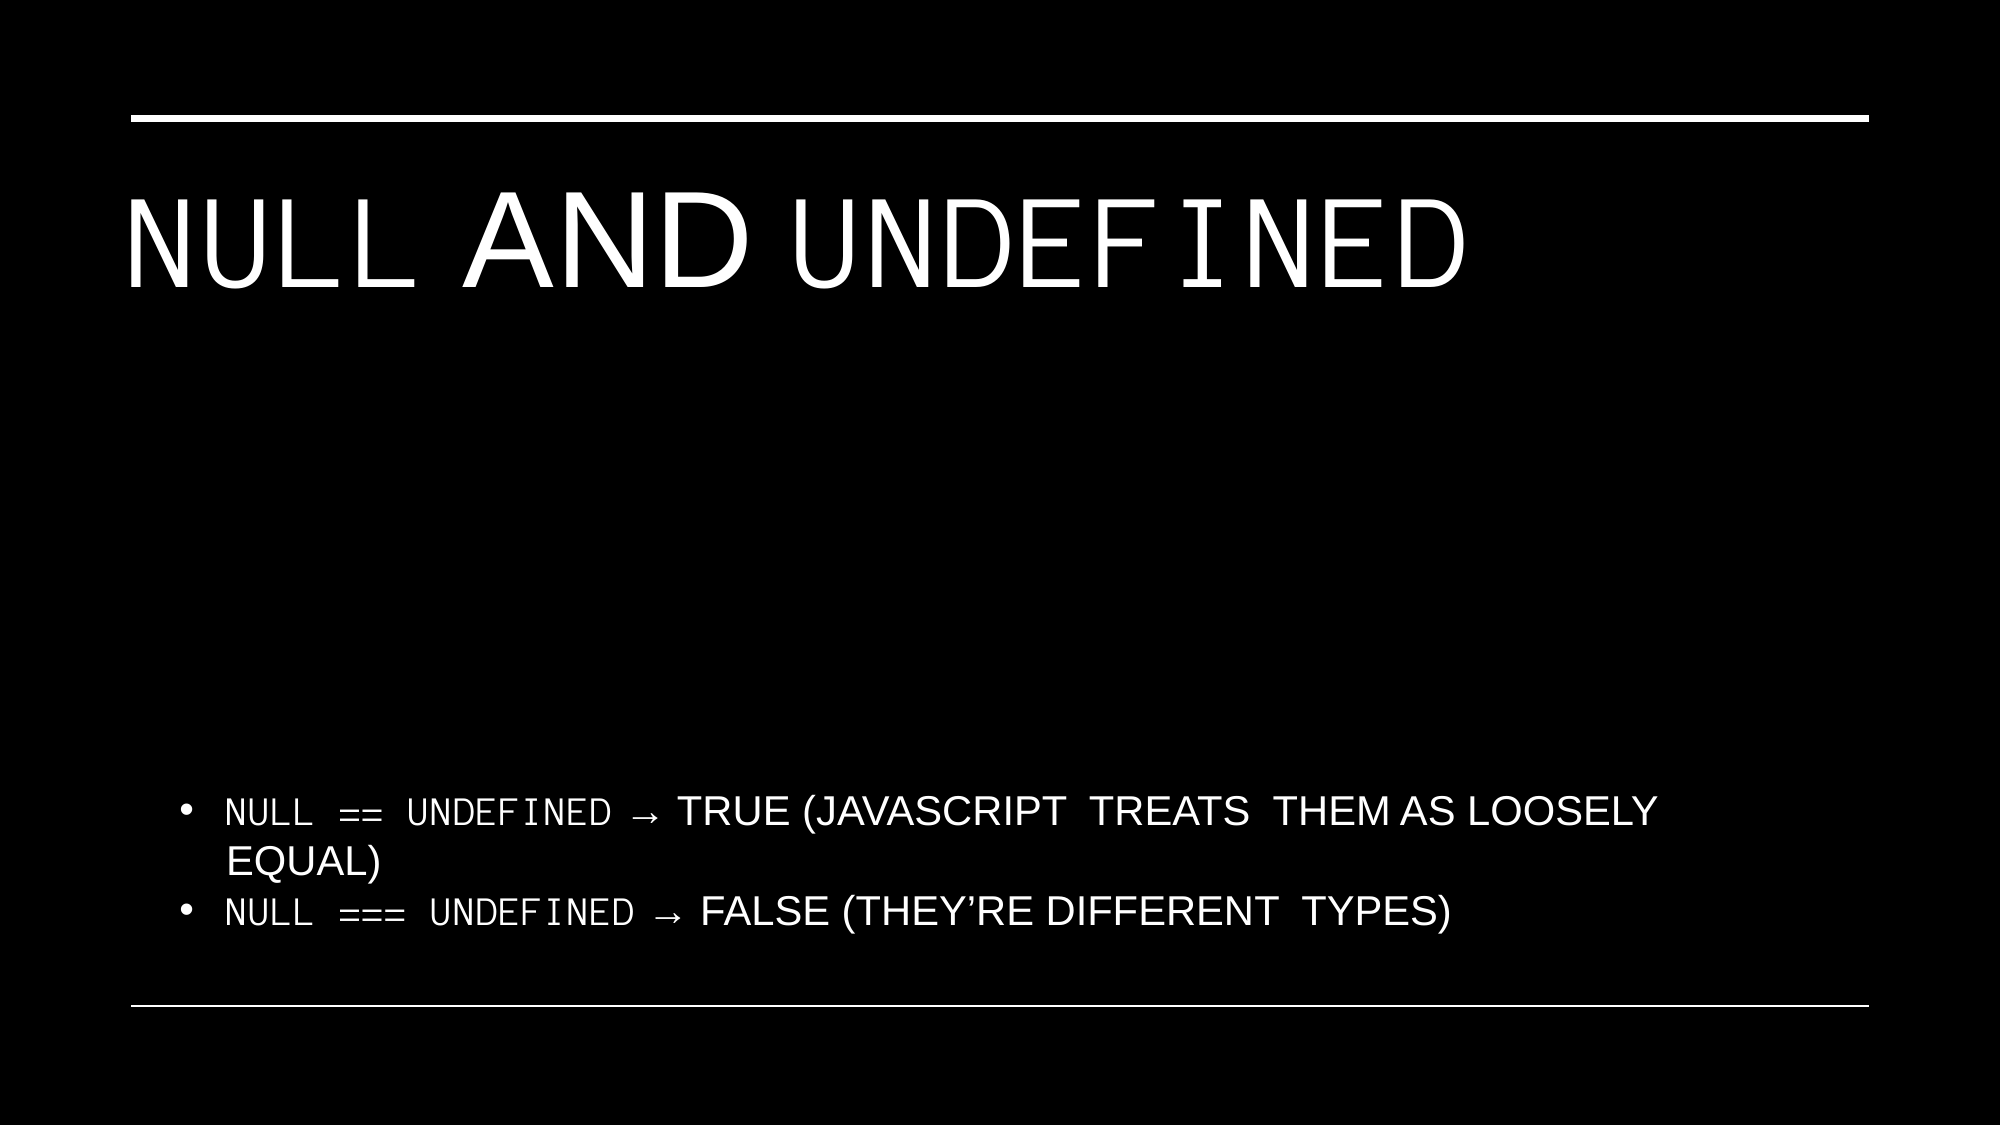

# null and undefined

null == undefined → true (JavaScript  treats  them as loosely equal)
null === undefined → false (they’re different  types)